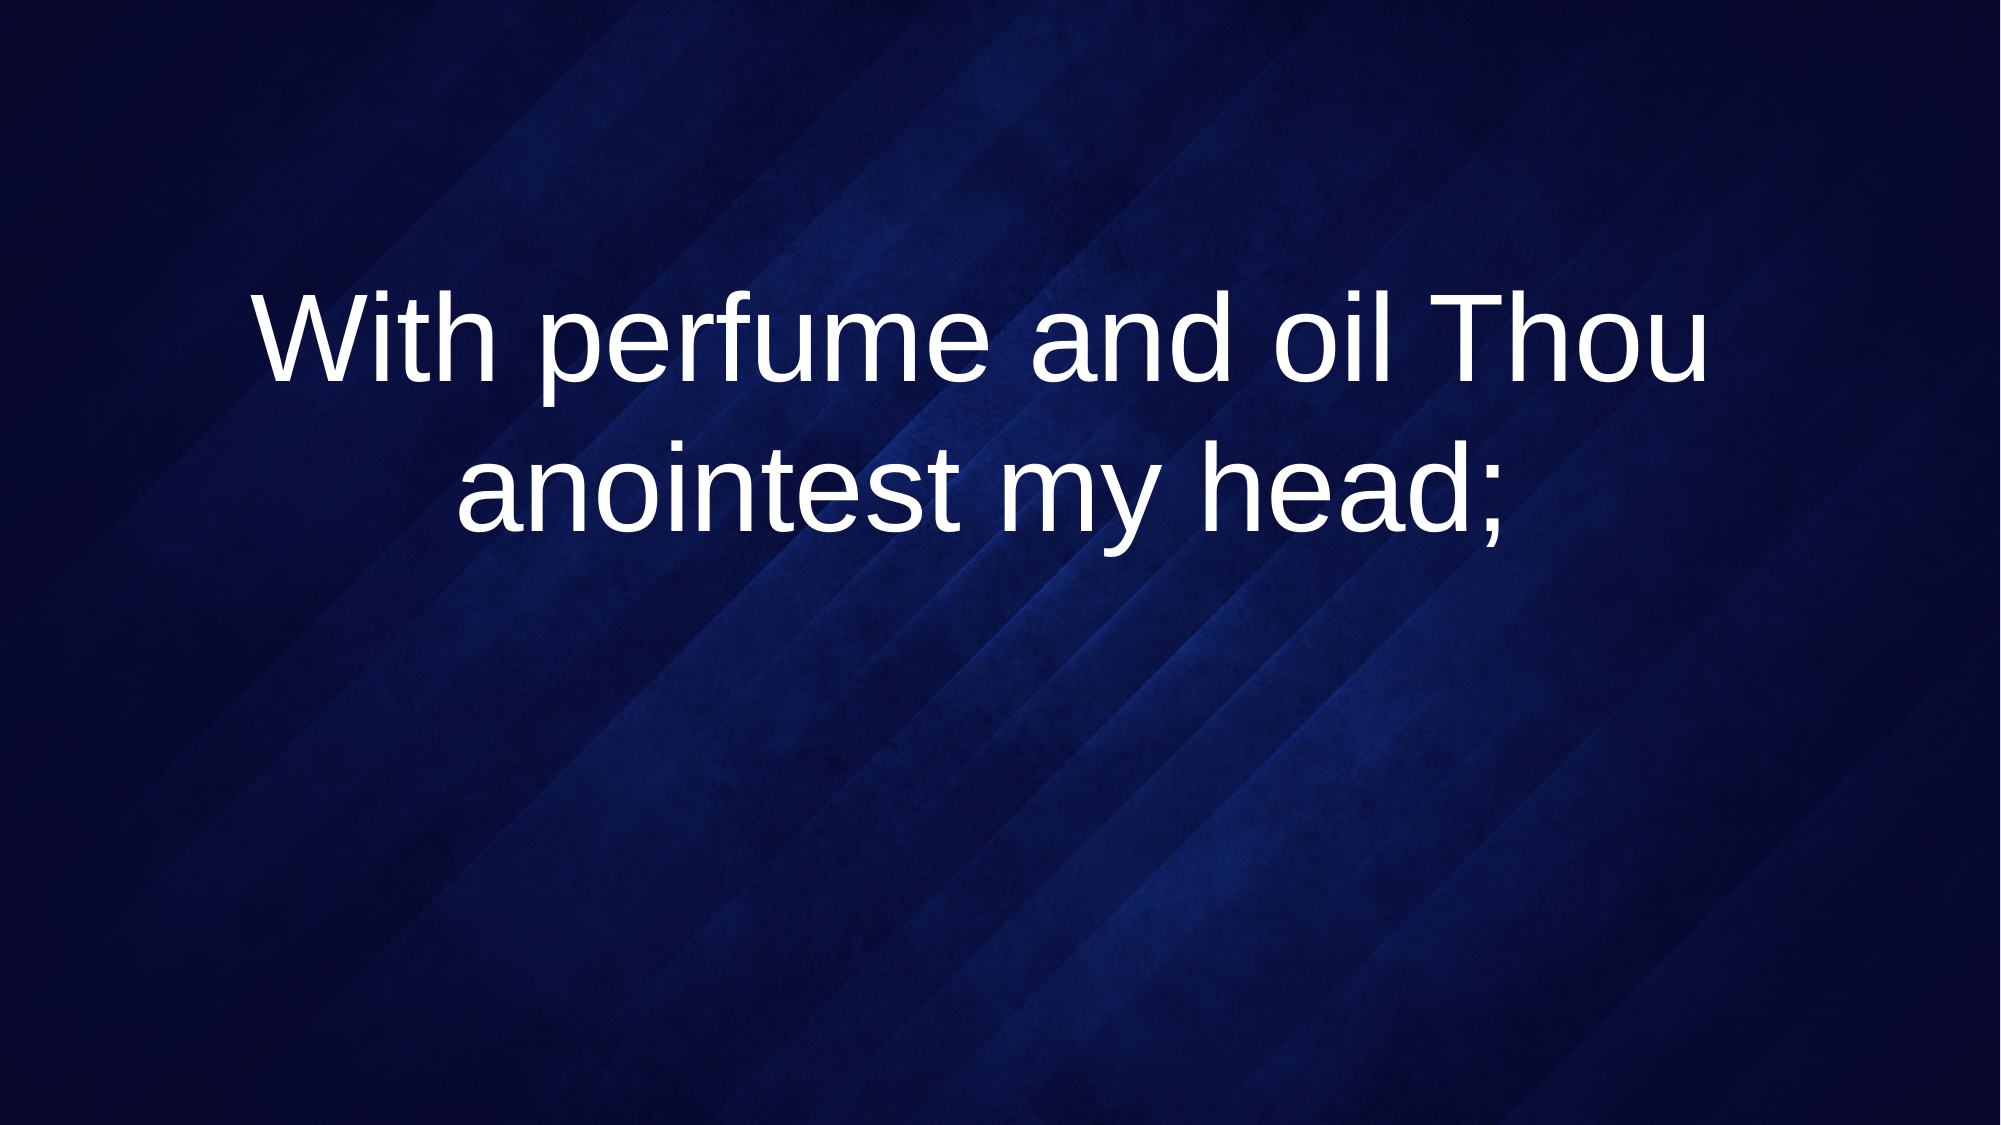

# With perfume and oil Thou anointest my head;